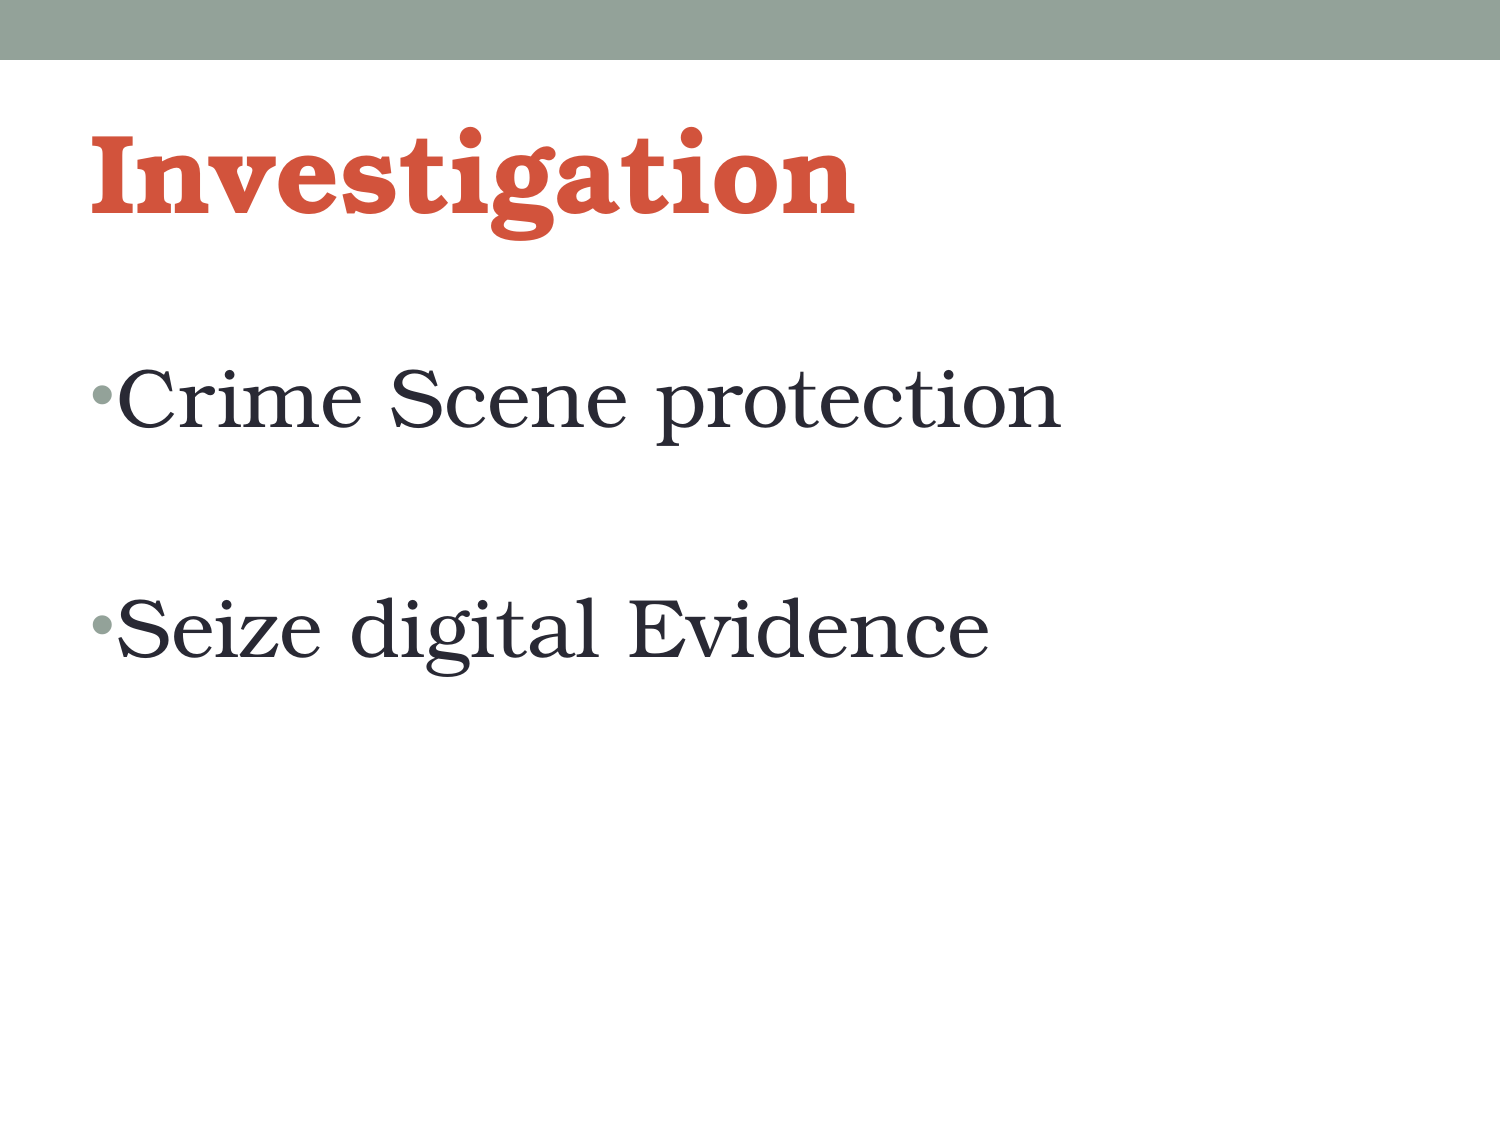

# Investigation
Crime Scene protection

Seize digital Evidence